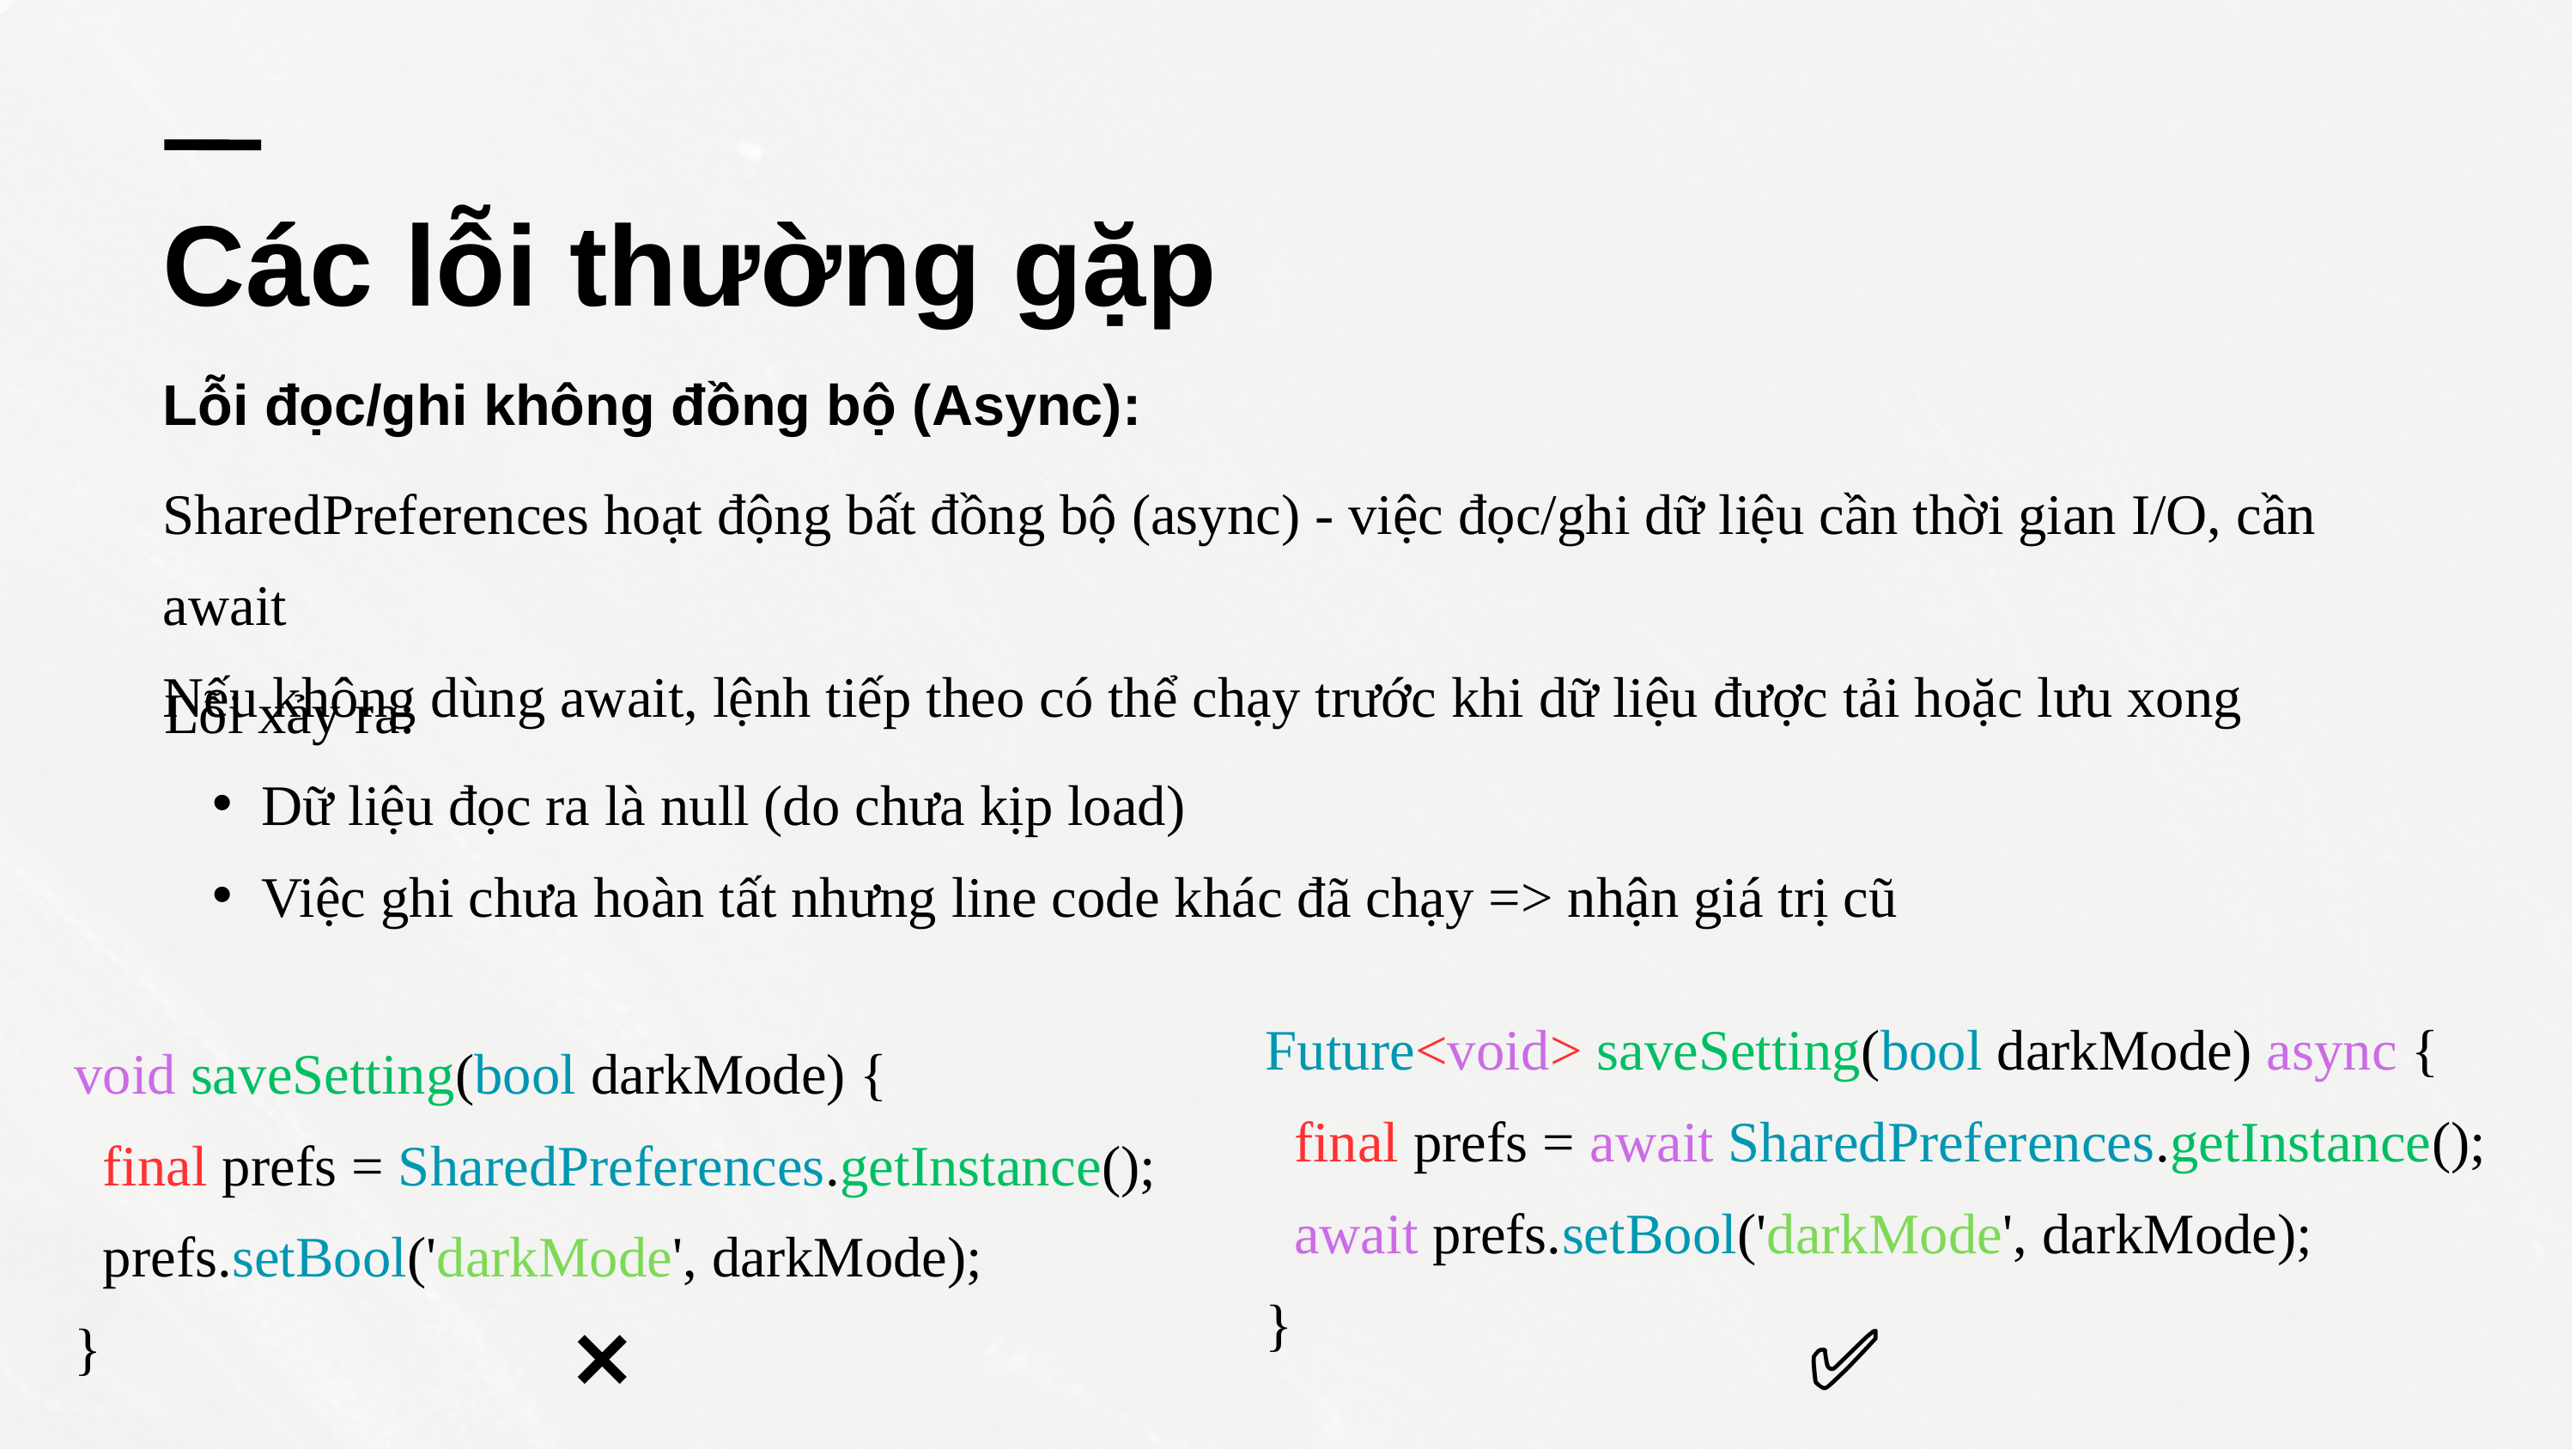

Các lỗi thường gặp
Lỗi đọc/ghi không đồng bộ (Async):
SharedPreferences hoạt động bất đồng bộ (async) - việc đọc/ghi dữ liệu cần thời gian I/O, cần await
Nếu không dùng await, lệnh tiếp theo có thể chạy trước khi dữ liệu được tải hoặc lưu xong
Lỗi xảy ra:
Dữ liệu đọc ra là null (do chưa kịp load)
Việc ghi chưa hoàn tất nhưng line code khác đã chạy => nhận giá trị cũ

void saveSetting(bool darkMode) {
  final prefs = SharedPreferences.getInstance();
  prefs.setBool('darkMode', darkMode);
}

Future<void> saveSetting(bool darkMode) async {
  final prefs = await SharedPreferences.getInstance();
  await prefs.setBool('darkMode', darkMode);
}

❌
✅